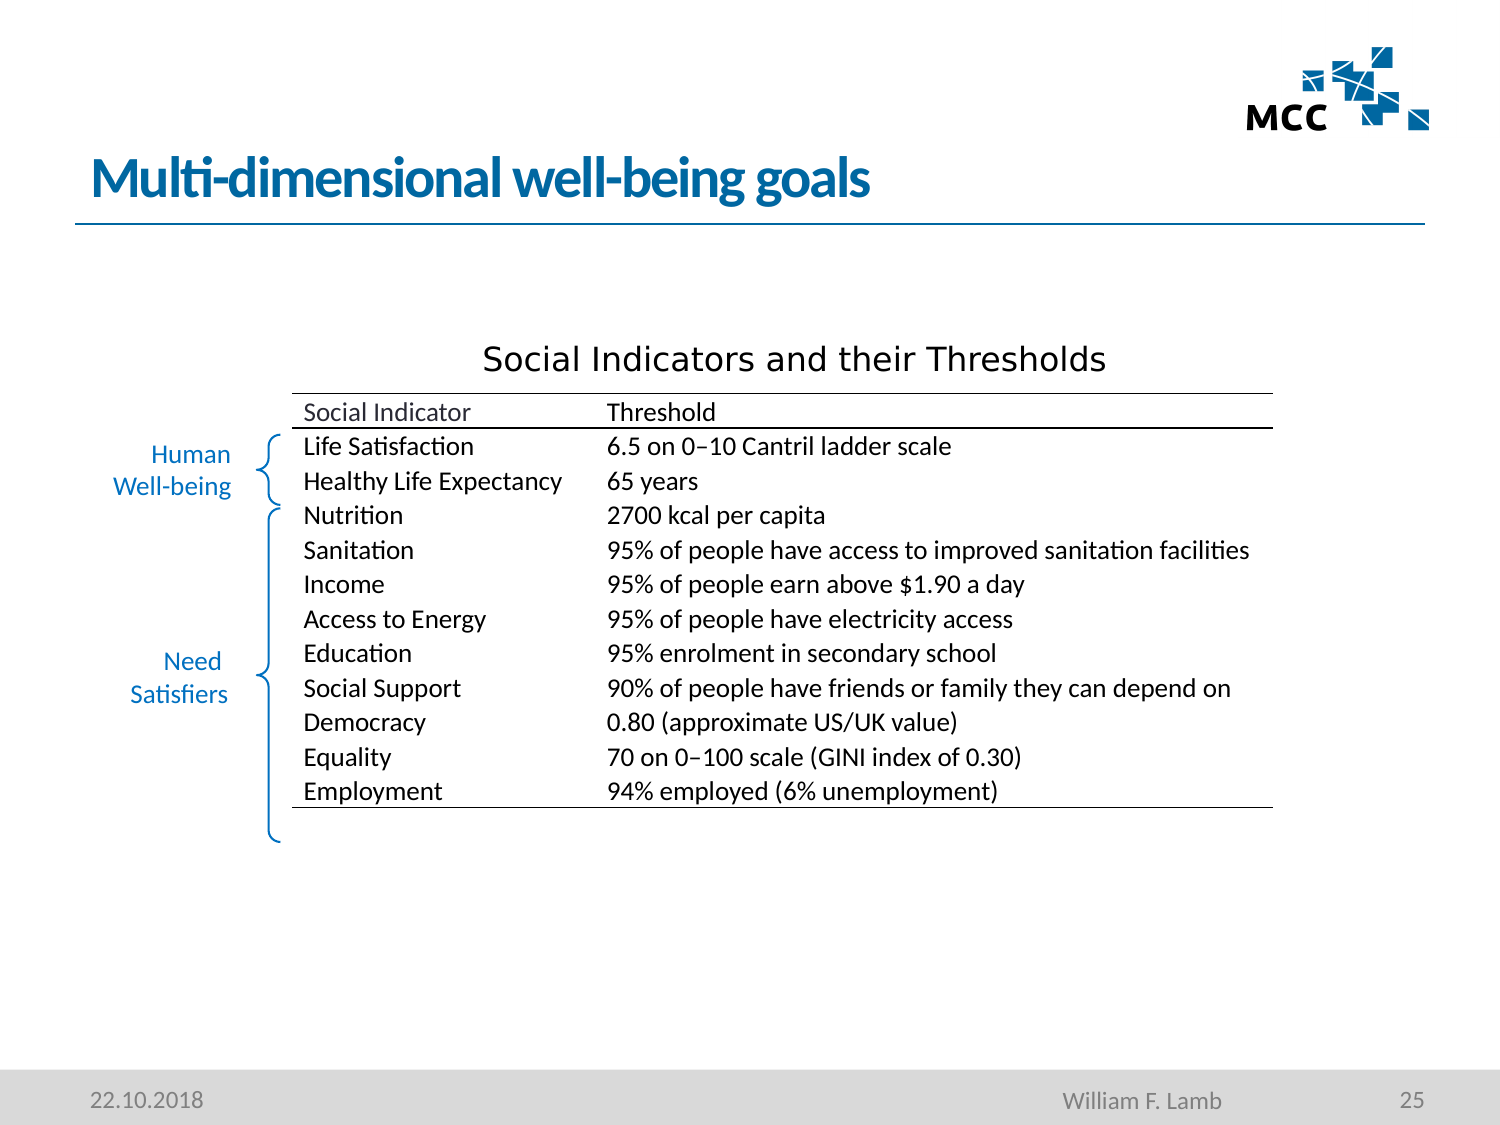

# Multi-dimensional well-being goals
Social Indicators and their Thresholds
| Social Indicator | Threshold |
| --- | --- |
| Life Satisfaction | 6.5 on 0–10 Cantril ladder scale |
| Healthy Life Expectancy | 65 years |
| Nutrition | 2700 kcal per capita |
| Sanitation | 95% of people have access to improved sanitation facilities |
| Income | 95% of people earn above $1.90 a day |
| Access to Energy | 95% of people have electricity access |
| Education | 95% enrolment in secondary school |
| Social Support | 90% of people have friends or family they can depend on |
| Democracy | 0.80 (approximate US/UK value) |
| Equality | 70 on 0–100 scale (GINI index of 0.30) |
| Employment | 94% employed (6% unemployment) |
Human
Well-being

Need
Satisfiers